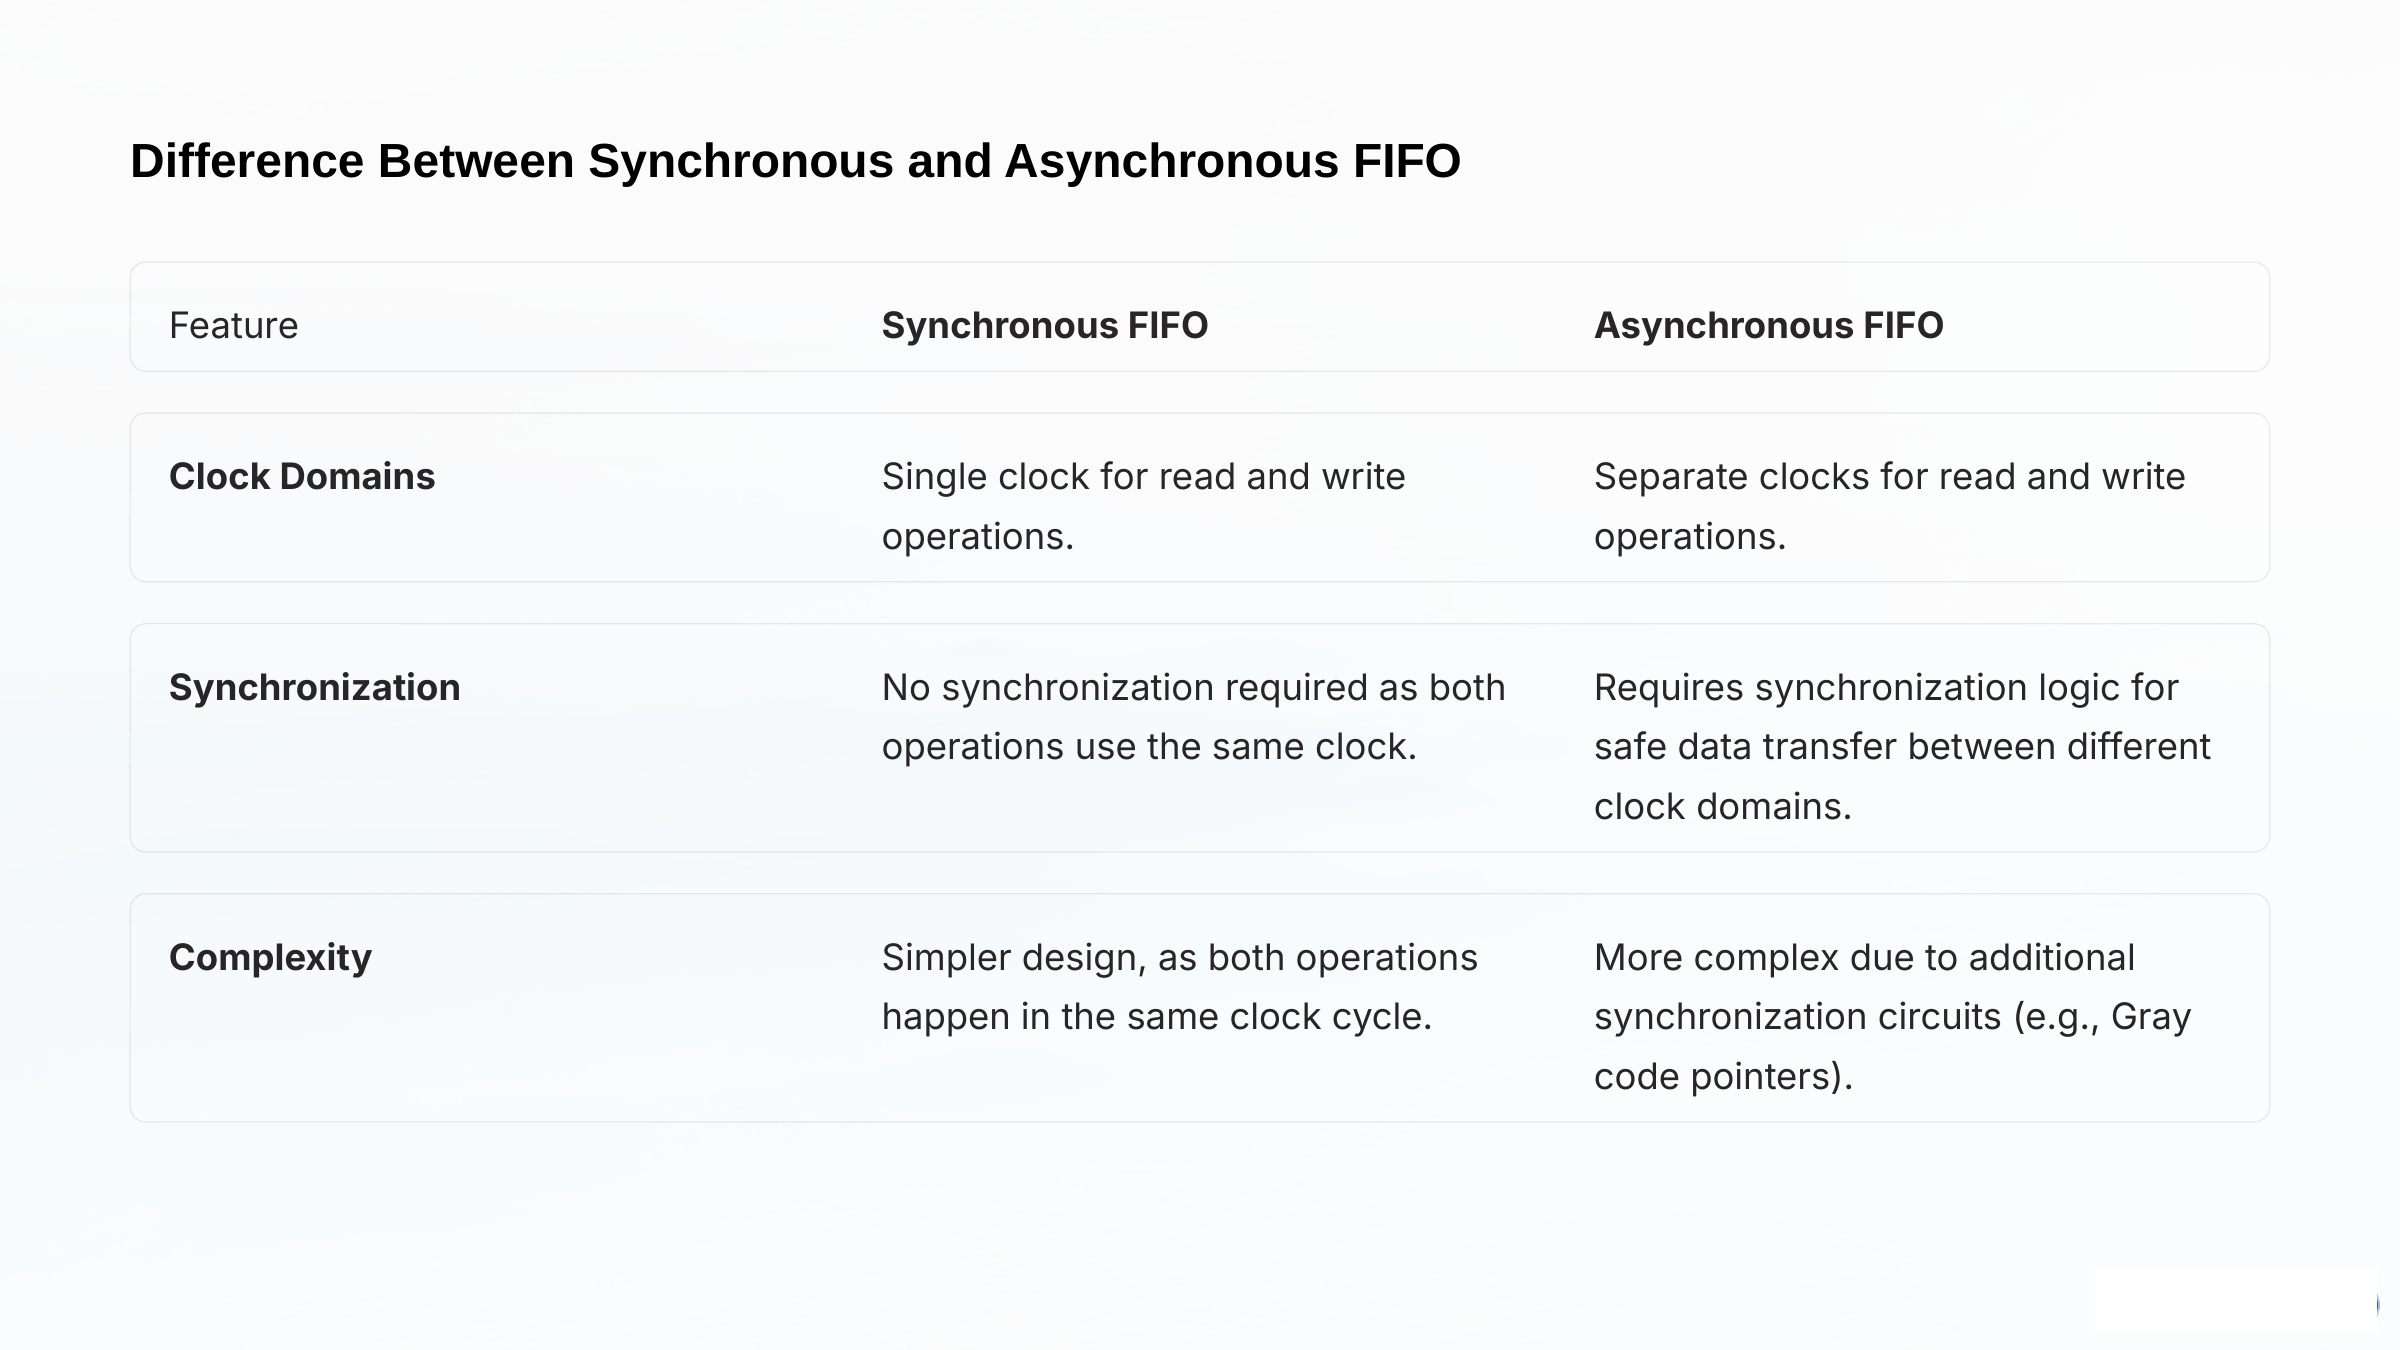

Difference Between Synchronous and Asynchronous FIFO

Feature
Synchronous FIFO
Asynchronous FIFO

Clock Domains
Single clock for read and write operations.
Separate clocks for read and write operations.

Synchronization
No synchronization required as both operations use the same clock.
Requires synchronization logic for safe data transfer between different clock domains.

Complexity
Simpler design, as both operations happen in the same clock cycle.
More complex due to additional synchronization circuits (e.g., Gray code pointers).